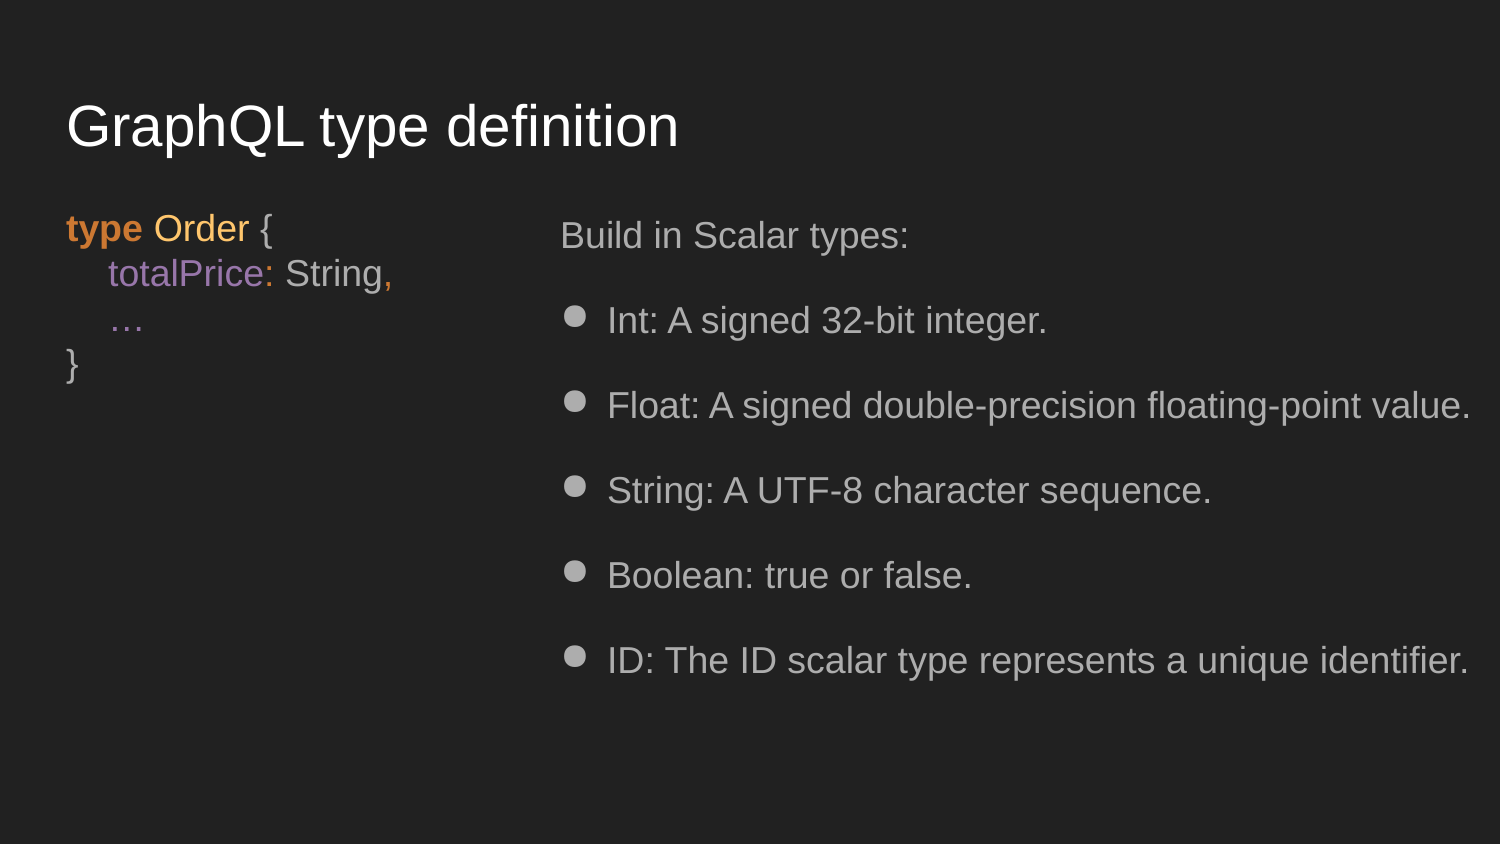

# GraphQL type definition
Build in Scalar types:
Int: A signed 32‐bit integer.
Float: A signed double-precision floating-point value.
String: A UTF‐8 character sequence.
Boolean: true or false.
ID: The ID scalar type represents a unique identifier.
type Order {
    totalPrice: String,
    …
}